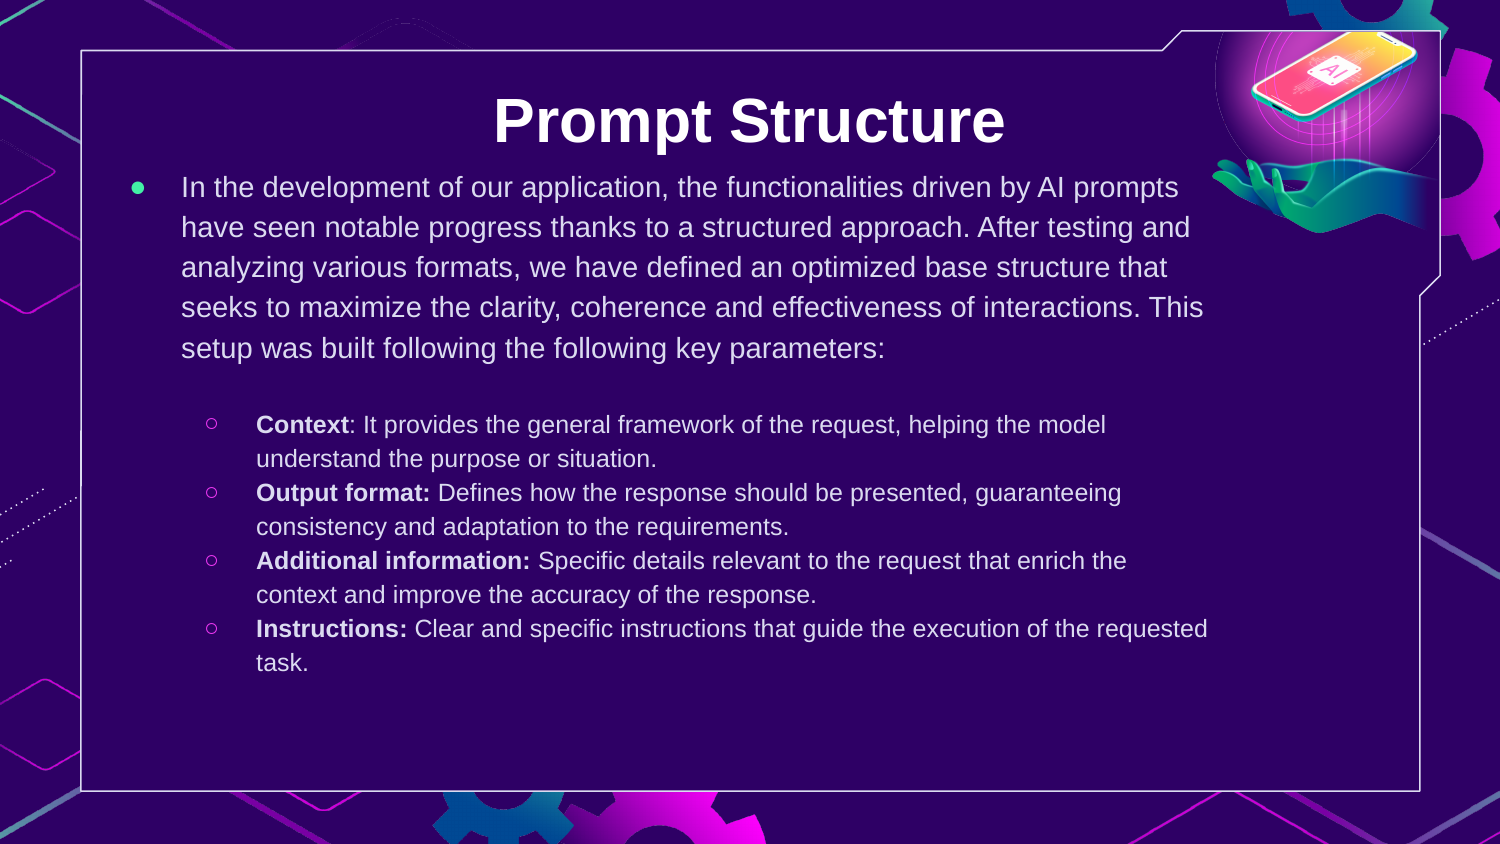

# Prompt Structure
In the development of our application, the functionalities driven by AI prompts have seen notable progress thanks to a structured approach. After testing and analyzing various formats, we have defined an optimized base structure that seeks to maximize the clarity, coherence and effectiveness of interactions. This setup was built following the following key parameters:

Context: It provides the general framework of the request, helping the model understand the purpose or situation.
Output format: Defines how the response should be presented, guaranteeing consistency and adaptation to the requirements.
Additional information: Specific details relevant to the request that enrich the context and improve the accuracy of the response.
Instructions: Clear and specific instructions that guide the execution of the requested task.